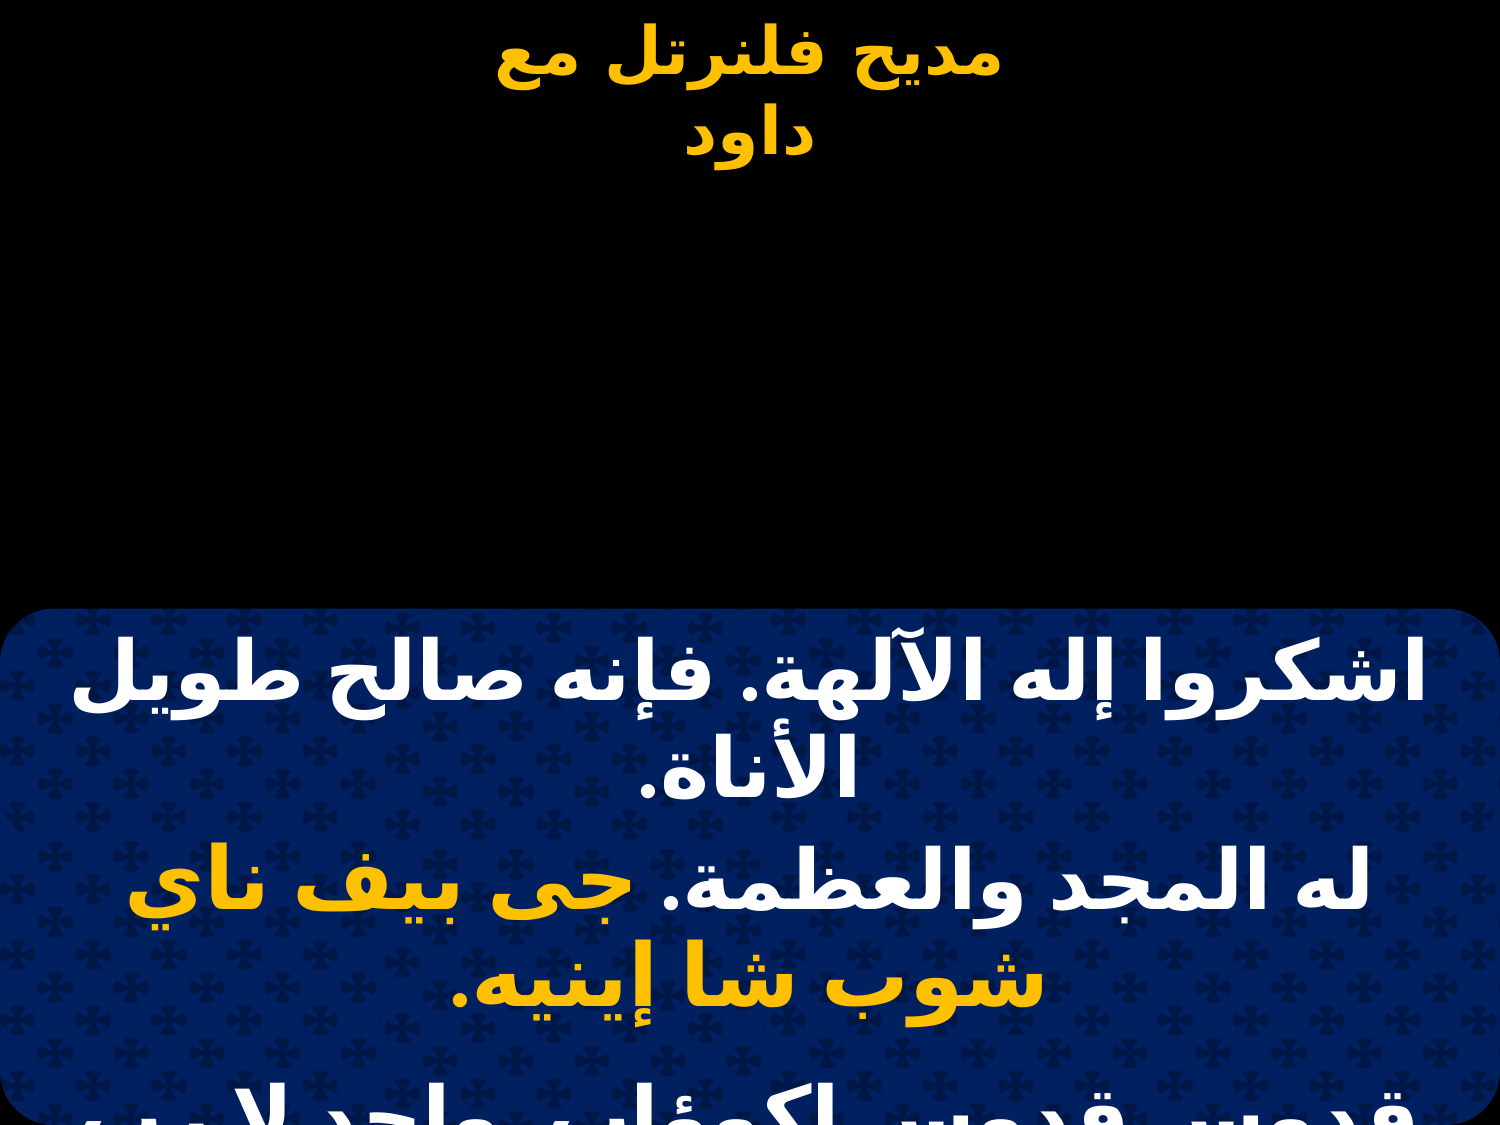

#
| اشكروا إله الآلهة. فإنه صالح طويل الأناة. |
| --- |
| له المجد والعظمة. جى بيف ناي شوب شا إينيه. |
|  |
| قدوس قدوس اكوؤاب. واحد لا رب سواه. |
| إشكروا رب الارباب. جى بيف ناي شوب شا إينيه. |